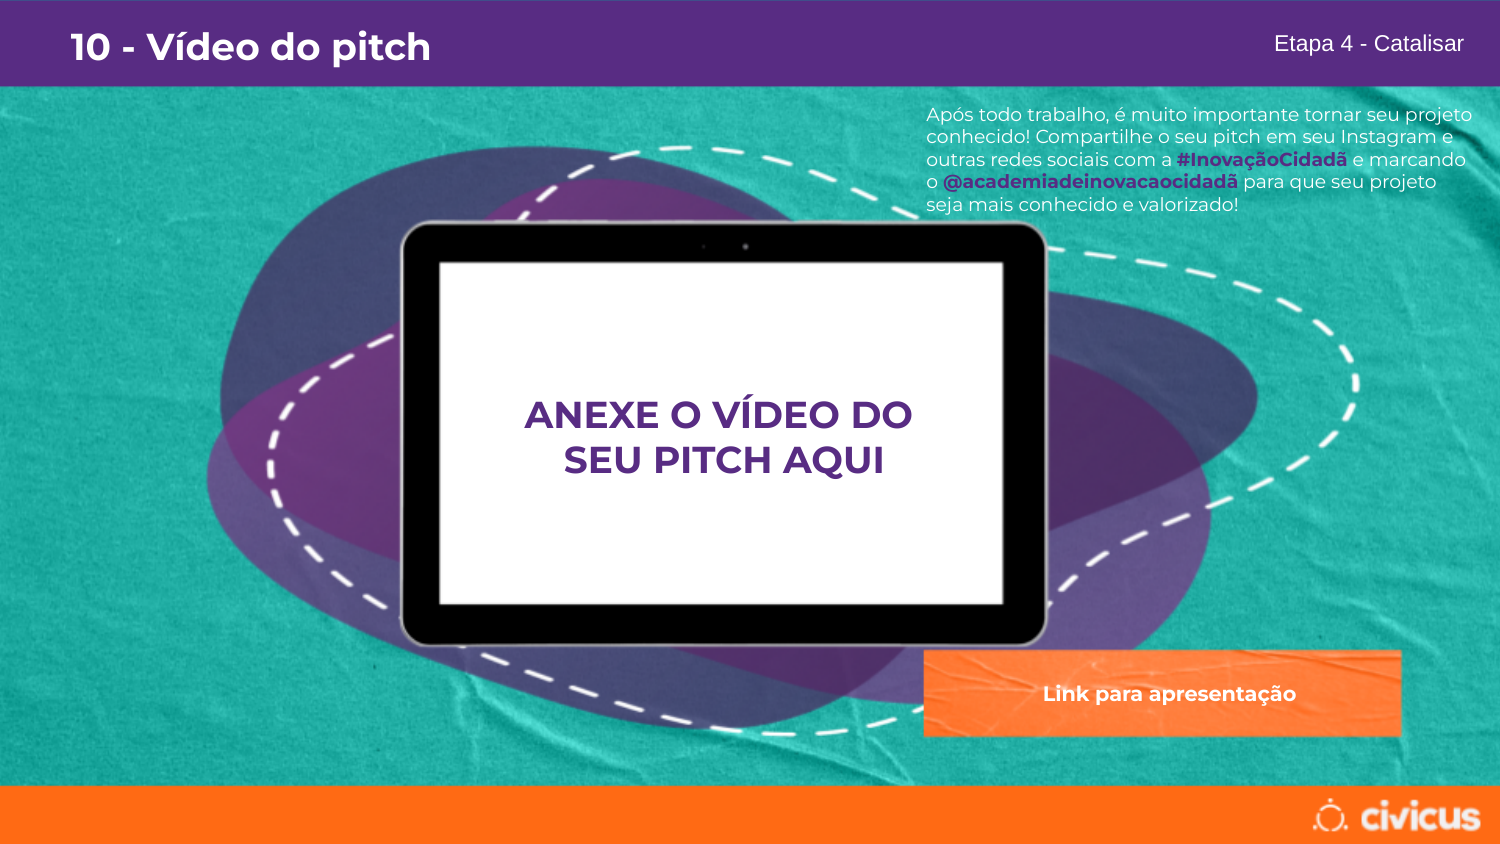

# 10 - Vídeo do pitch
Etapa 4 - Catalisar
Após todo trabalho, é muito importante tornar seu projeto conhecido! Compartilhe o seu pitch em seu Instagram e outras redes sociais com a #InovaçãoCidadã e marcando o @academiadeinovacaocidadã para que seu projeto seja mais conhecido e valorizado!
ANEXE O VÍDEO DO
SEU PITCH AQUI
Link para apresentação